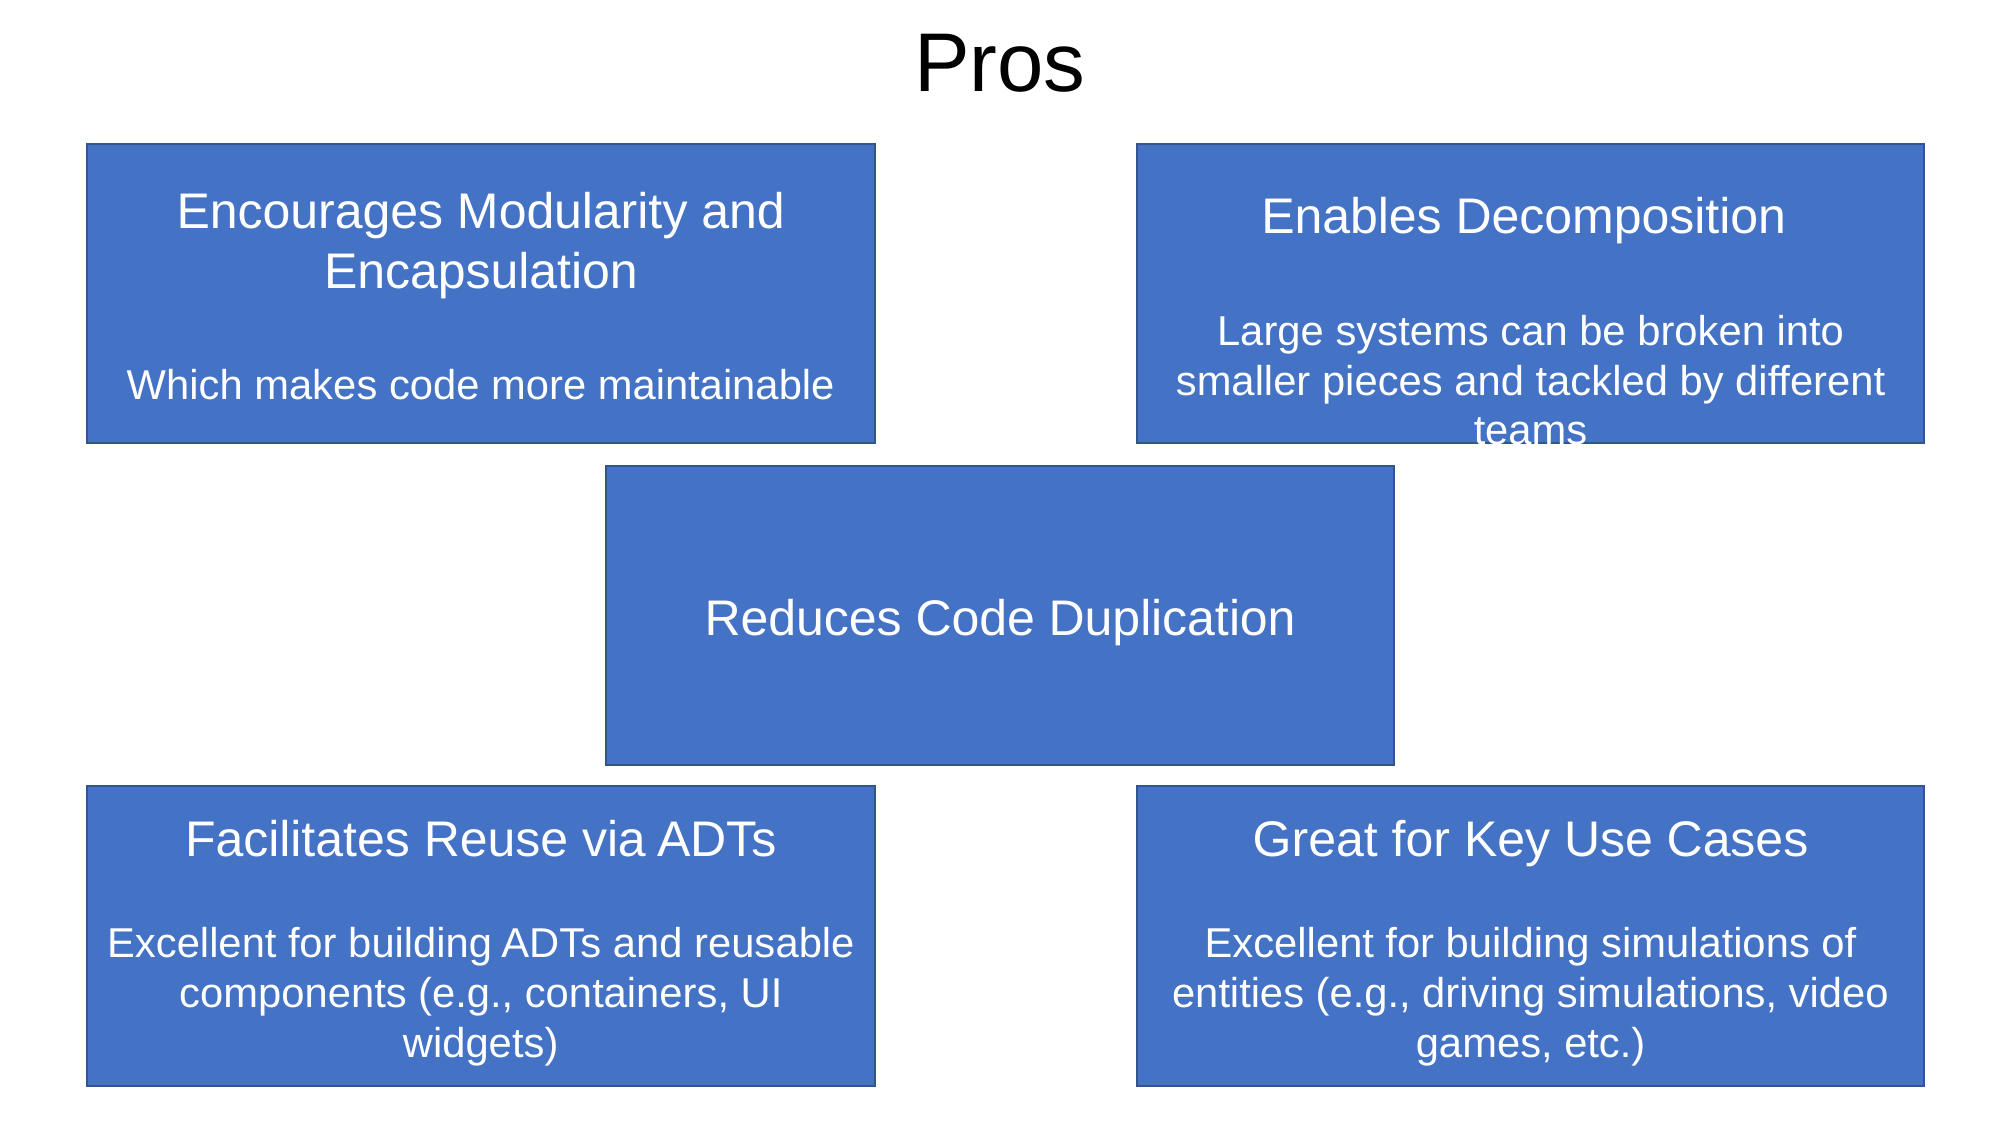

Pros
Encourages Modularity and Encapsulation

Which makes code more maintainable

Enables Decomposition

Large systems can be broken into smaller pieces and tackled by different teams
Reduces Code Duplication
Facilitates Reuse via ADTs

Excellent for building ADTs and reusable components (e.g., containers, UI widgets)
Great for Key Use Cases

Excellent for building simulations of entities (e.g., driving simulations, video games, etc.)